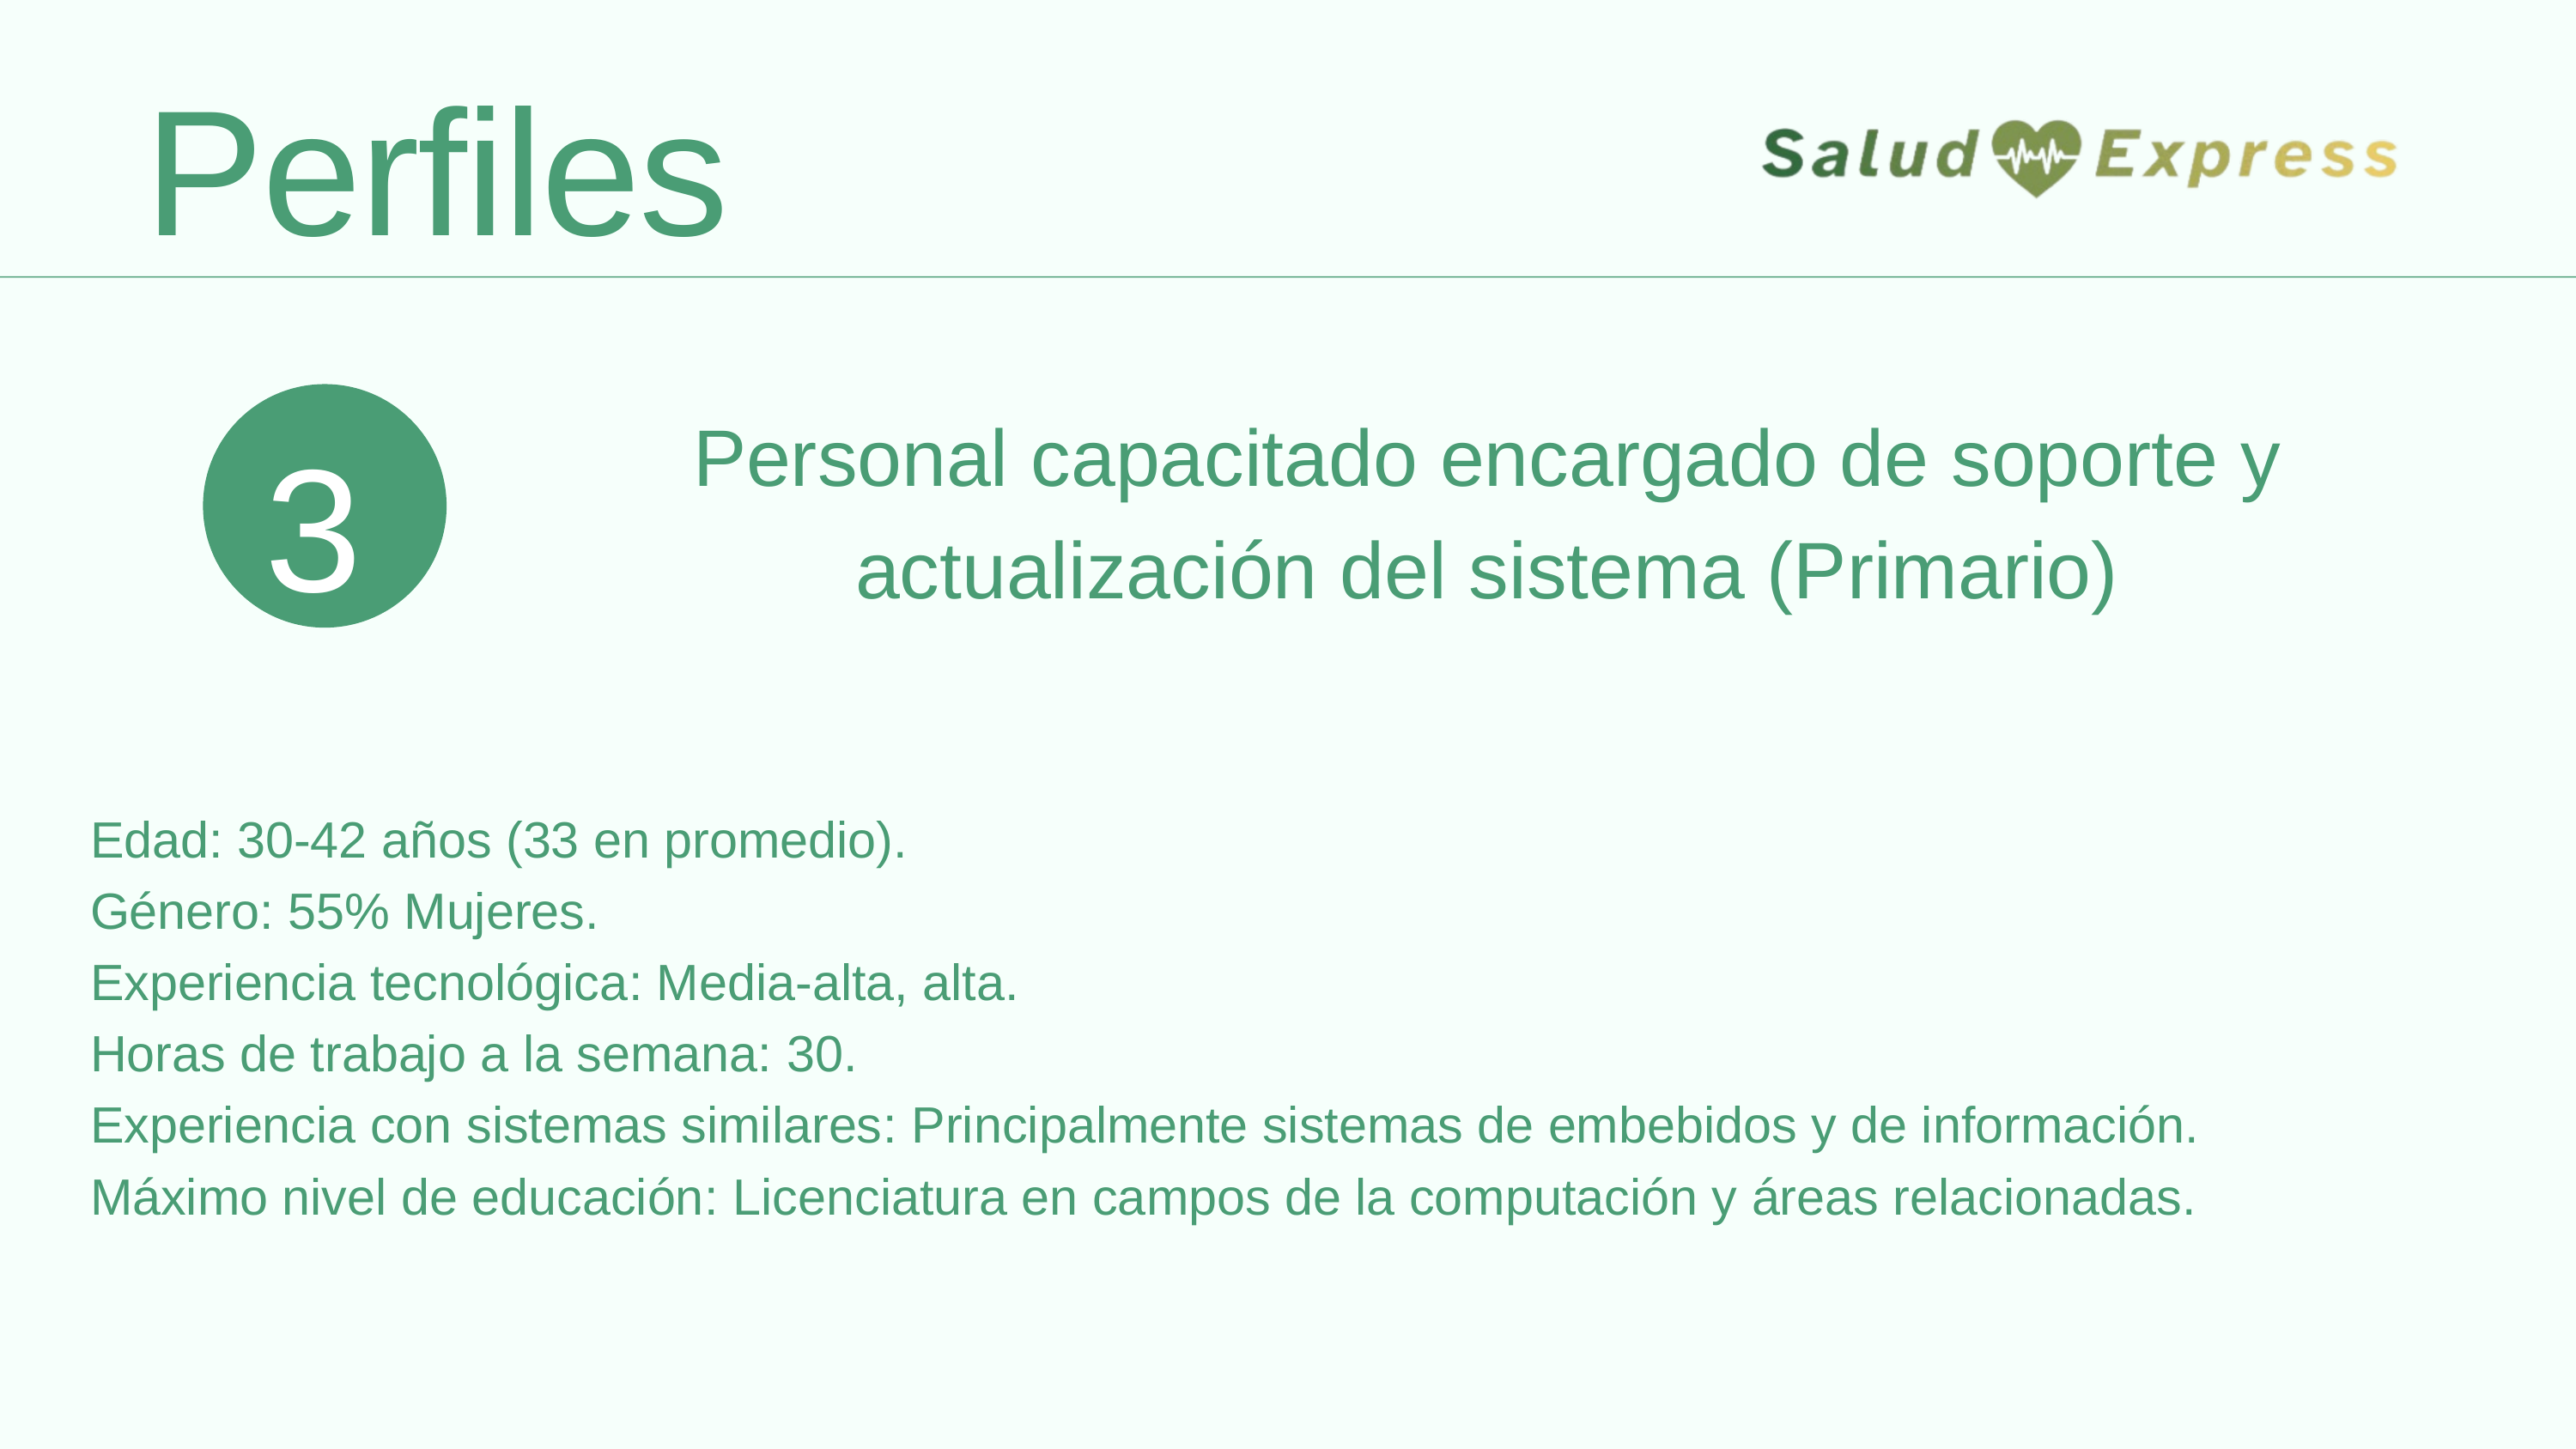

Perfiles

3
Personal capacitado encargado de soporte y actualización del sistema (Primario)
Edad: 30-42 años (33 en promedio).
Género: 55% Mujeres.
Experiencia tecnológica: Media-alta, alta.
Horas de trabajo a la semana: 30.
Experiencia con sistemas similares: Principalmente sistemas de embebidos y de información.
Máximo nivel de educación: Licenciatura en campos de la computación y áreas relacionadas.